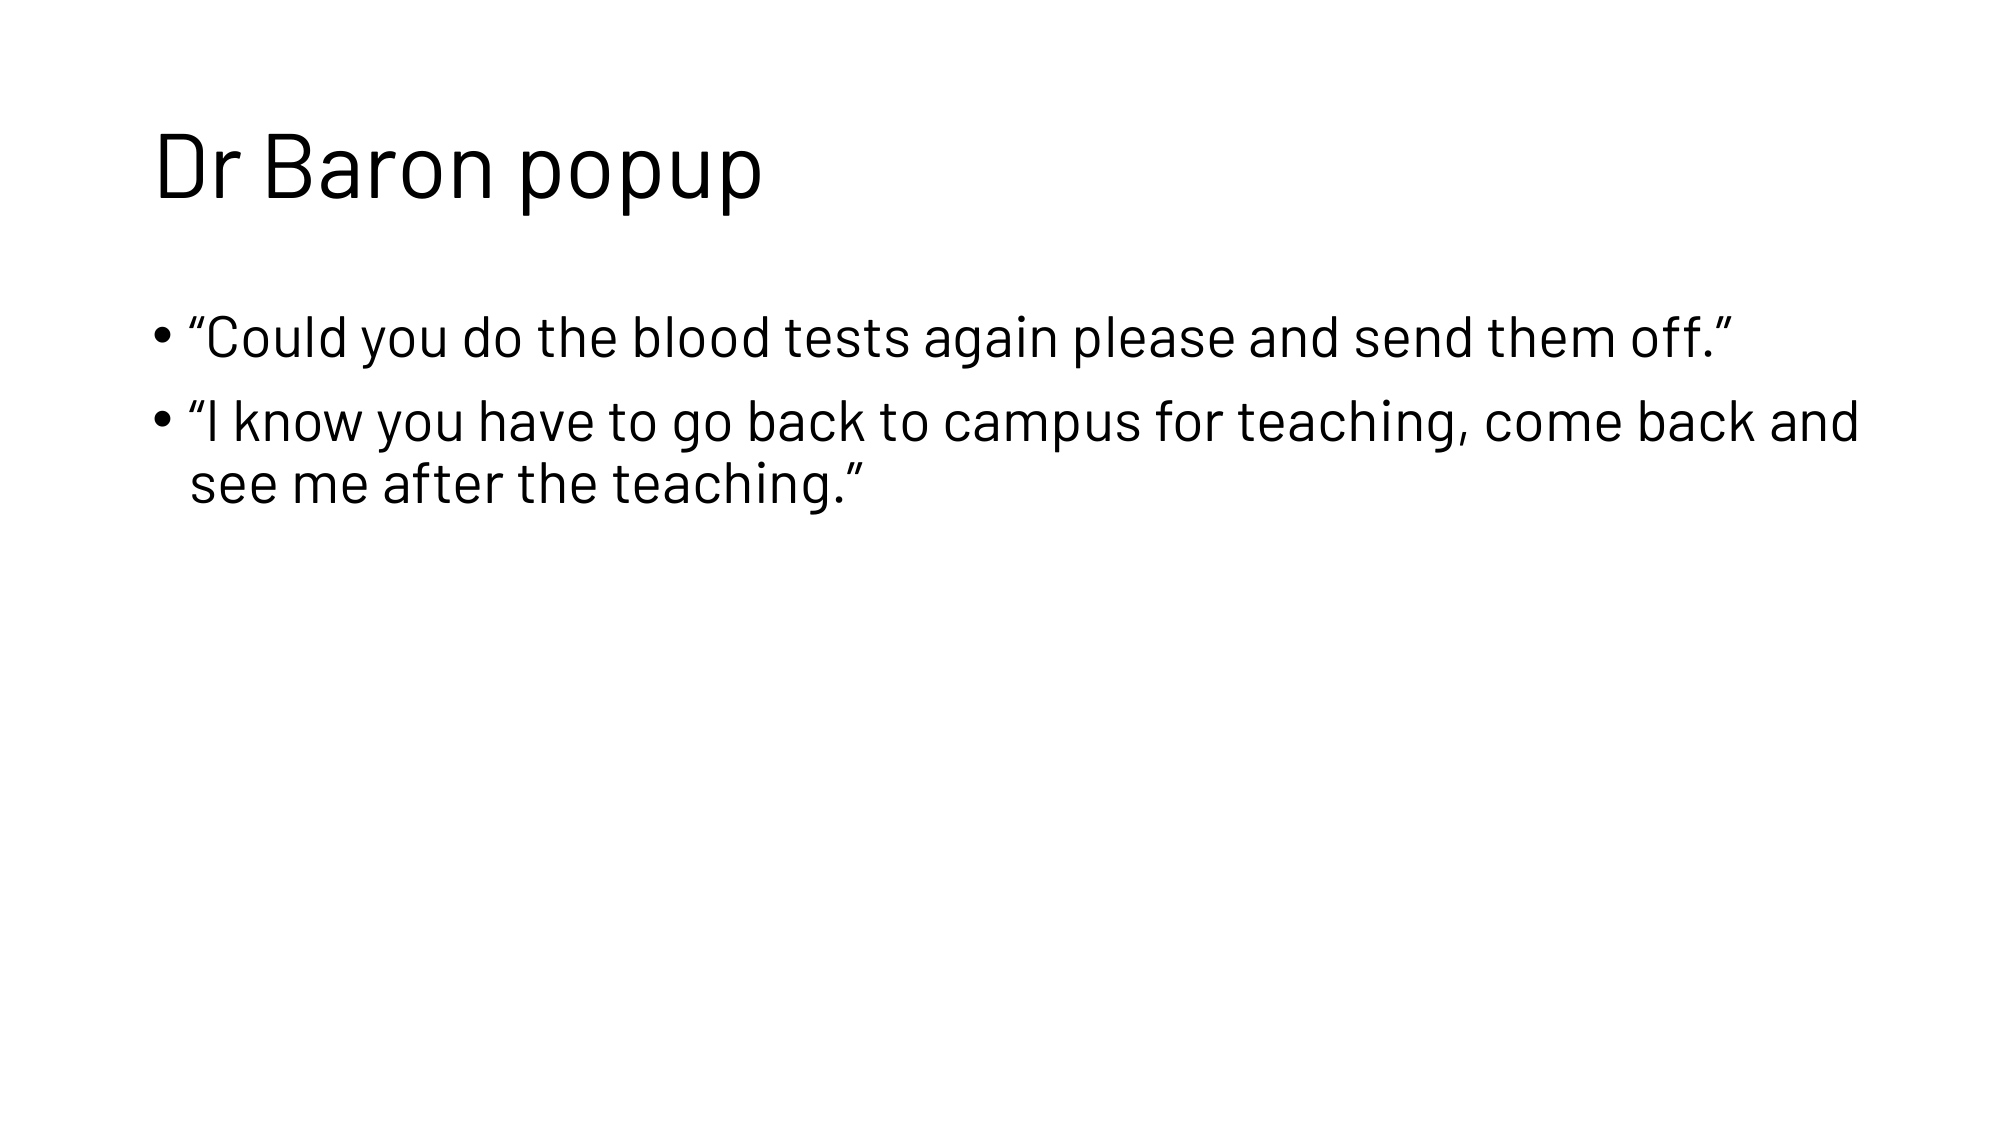

# Dr Baron popup
“Could you do the blood tests again please and send them off.”
“I know you have to go back to campus for teaching, come back and see me after the teaching.”